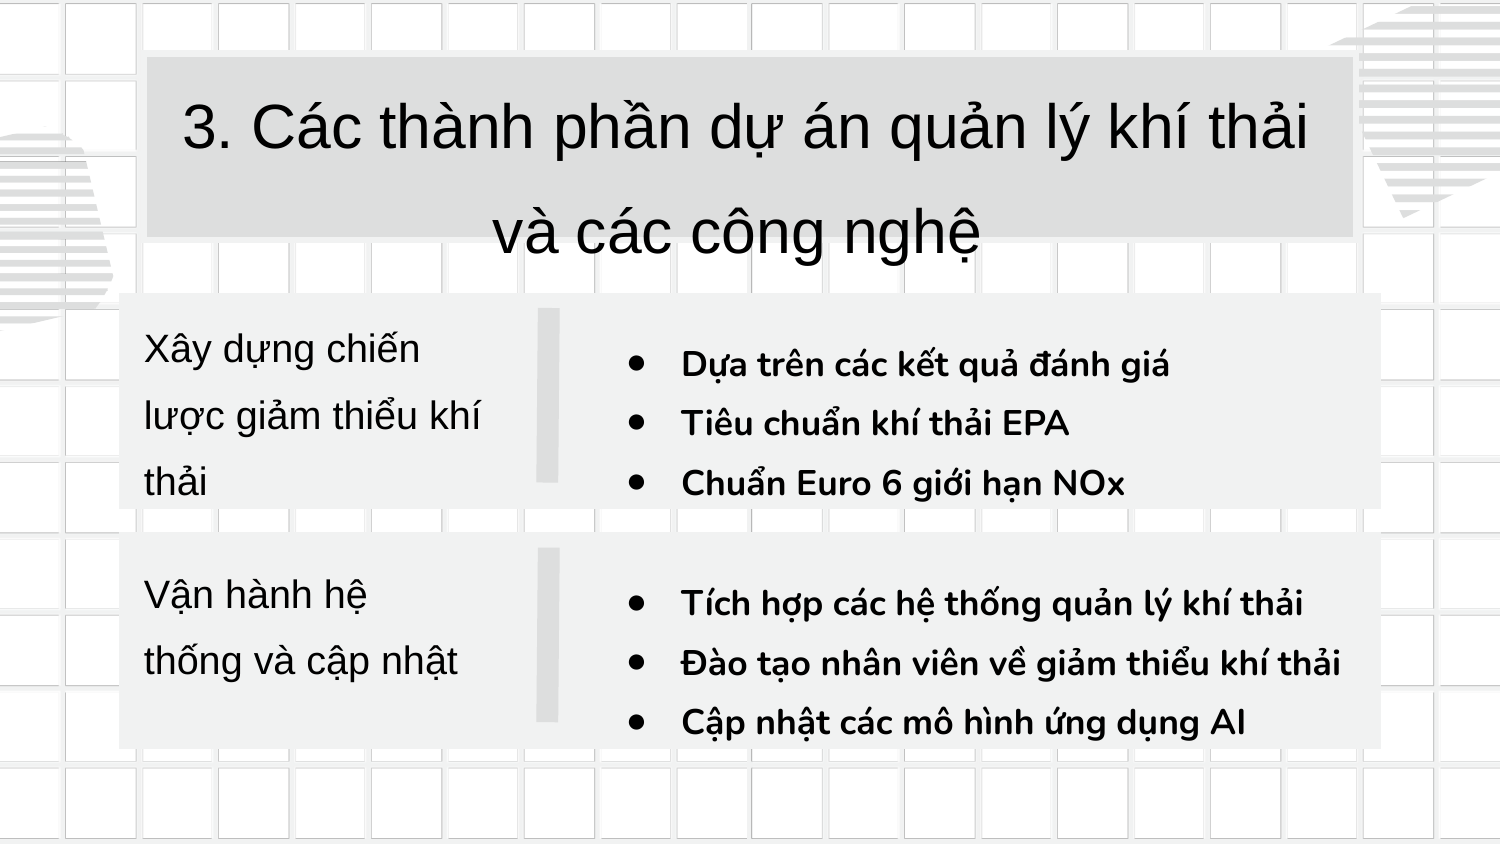

3. Các thành phần dự án quản lý khí thải và các công nghệ

Xây dựng chiến lược giảm thiểu khí thải
Dựa trên các kết quả đánh giá
Tiêu chuẩn khí thải EPA
Chuẩn Euro 6 giới hạn NOx

Vận hành hệ thống và cập nhật
Tích hợp các hệ thống quản lý khí thải
Đào tạo nhân viên về giảm thiểu khí thải
Cập nhật các mô hình ứng dụng AI